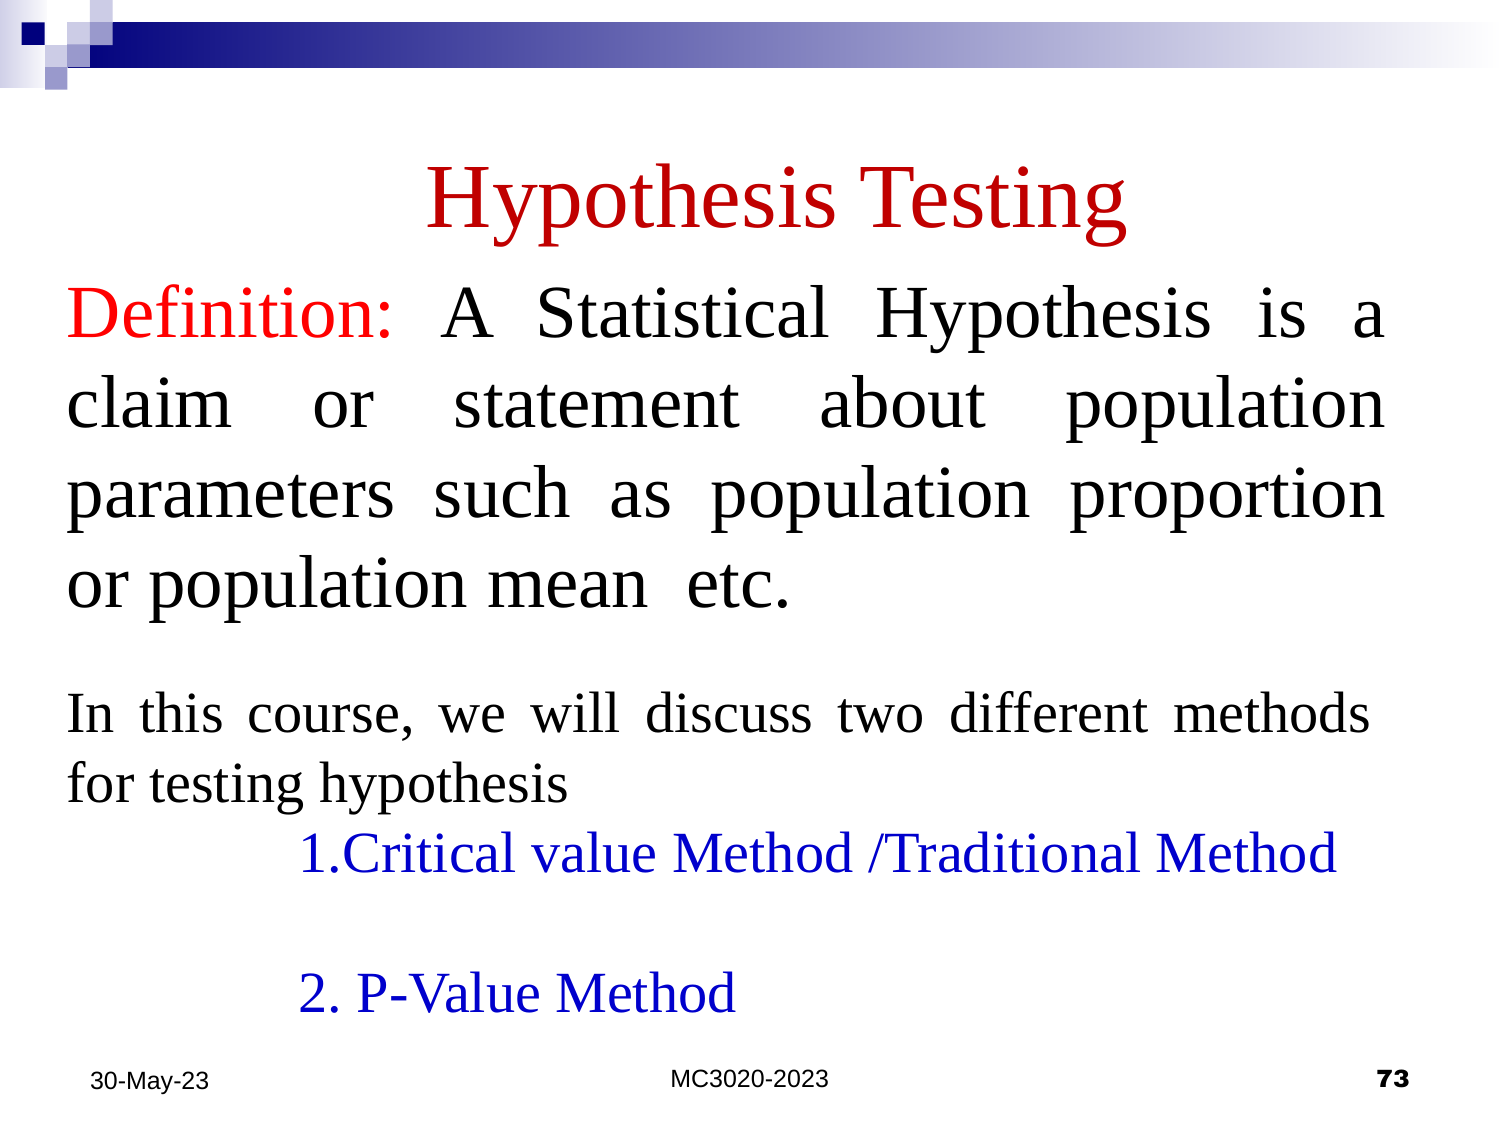

Hypothesis Testing
# Definition: A Statistical Hypothesis is a claim or statement about population parameters such as population proportion or population mean  etc.
In this course, we will discuss two different methods for testing hypothesis
                1.Critical value Method /Traditional Method

                2. P-Value Method
30-May-23
MC3020-2023
73